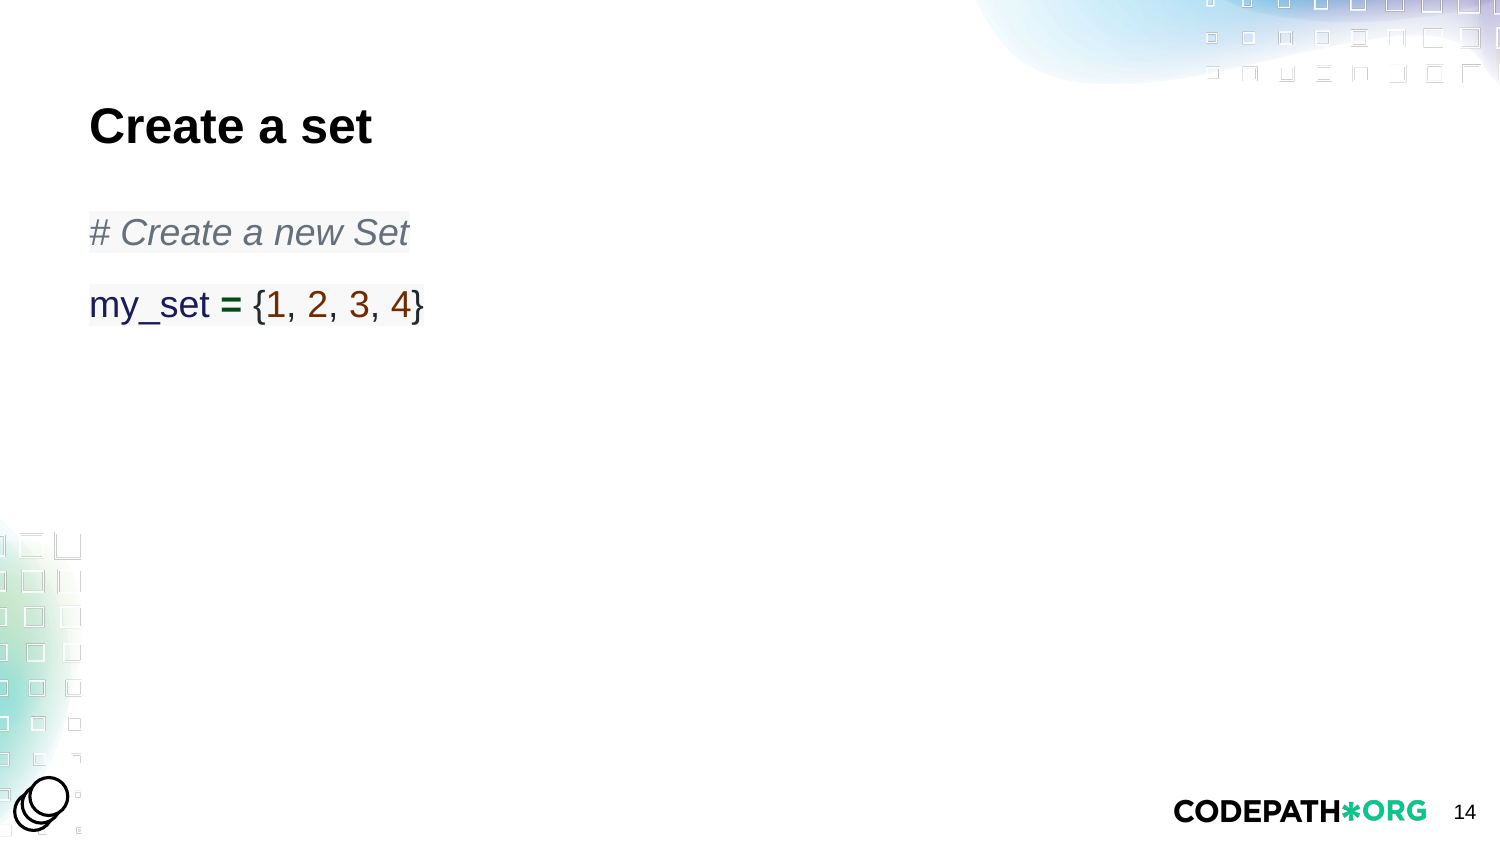

# Create a set
# Create a new Set
my_set = {1, 2, 3, 4}

14